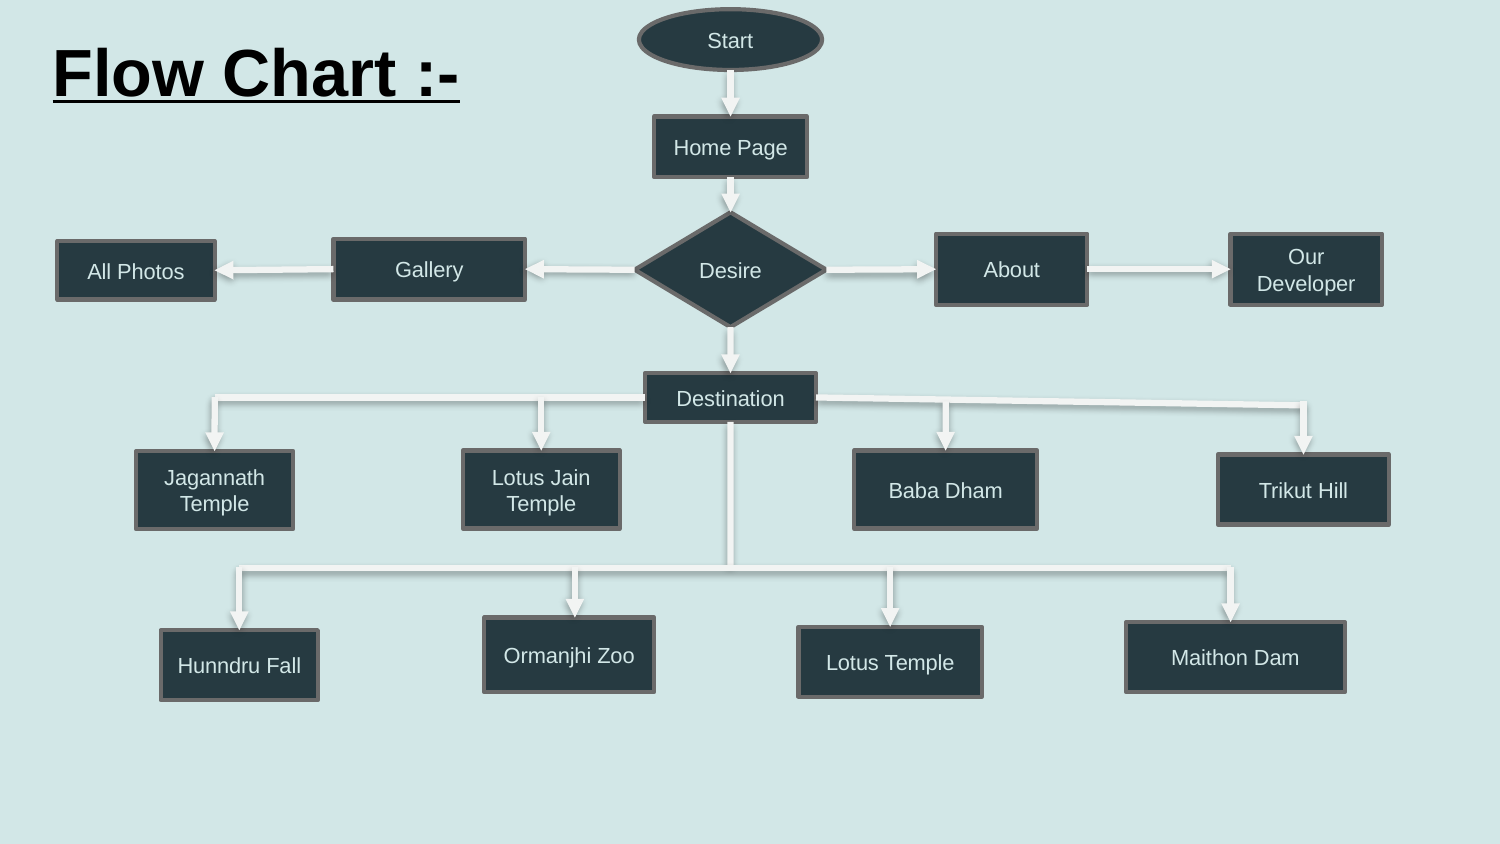

Start
Flow Chart :-

Home Page
Desire
About
Our Developer
Gallery
All Photos
Destination
Lotus Jain Temple
Baba Dham
Jagannath Temple
Trikut Hill
Ormanjhi Zoo
Maithon Dam
Lotus Temple
Hunndru Fall